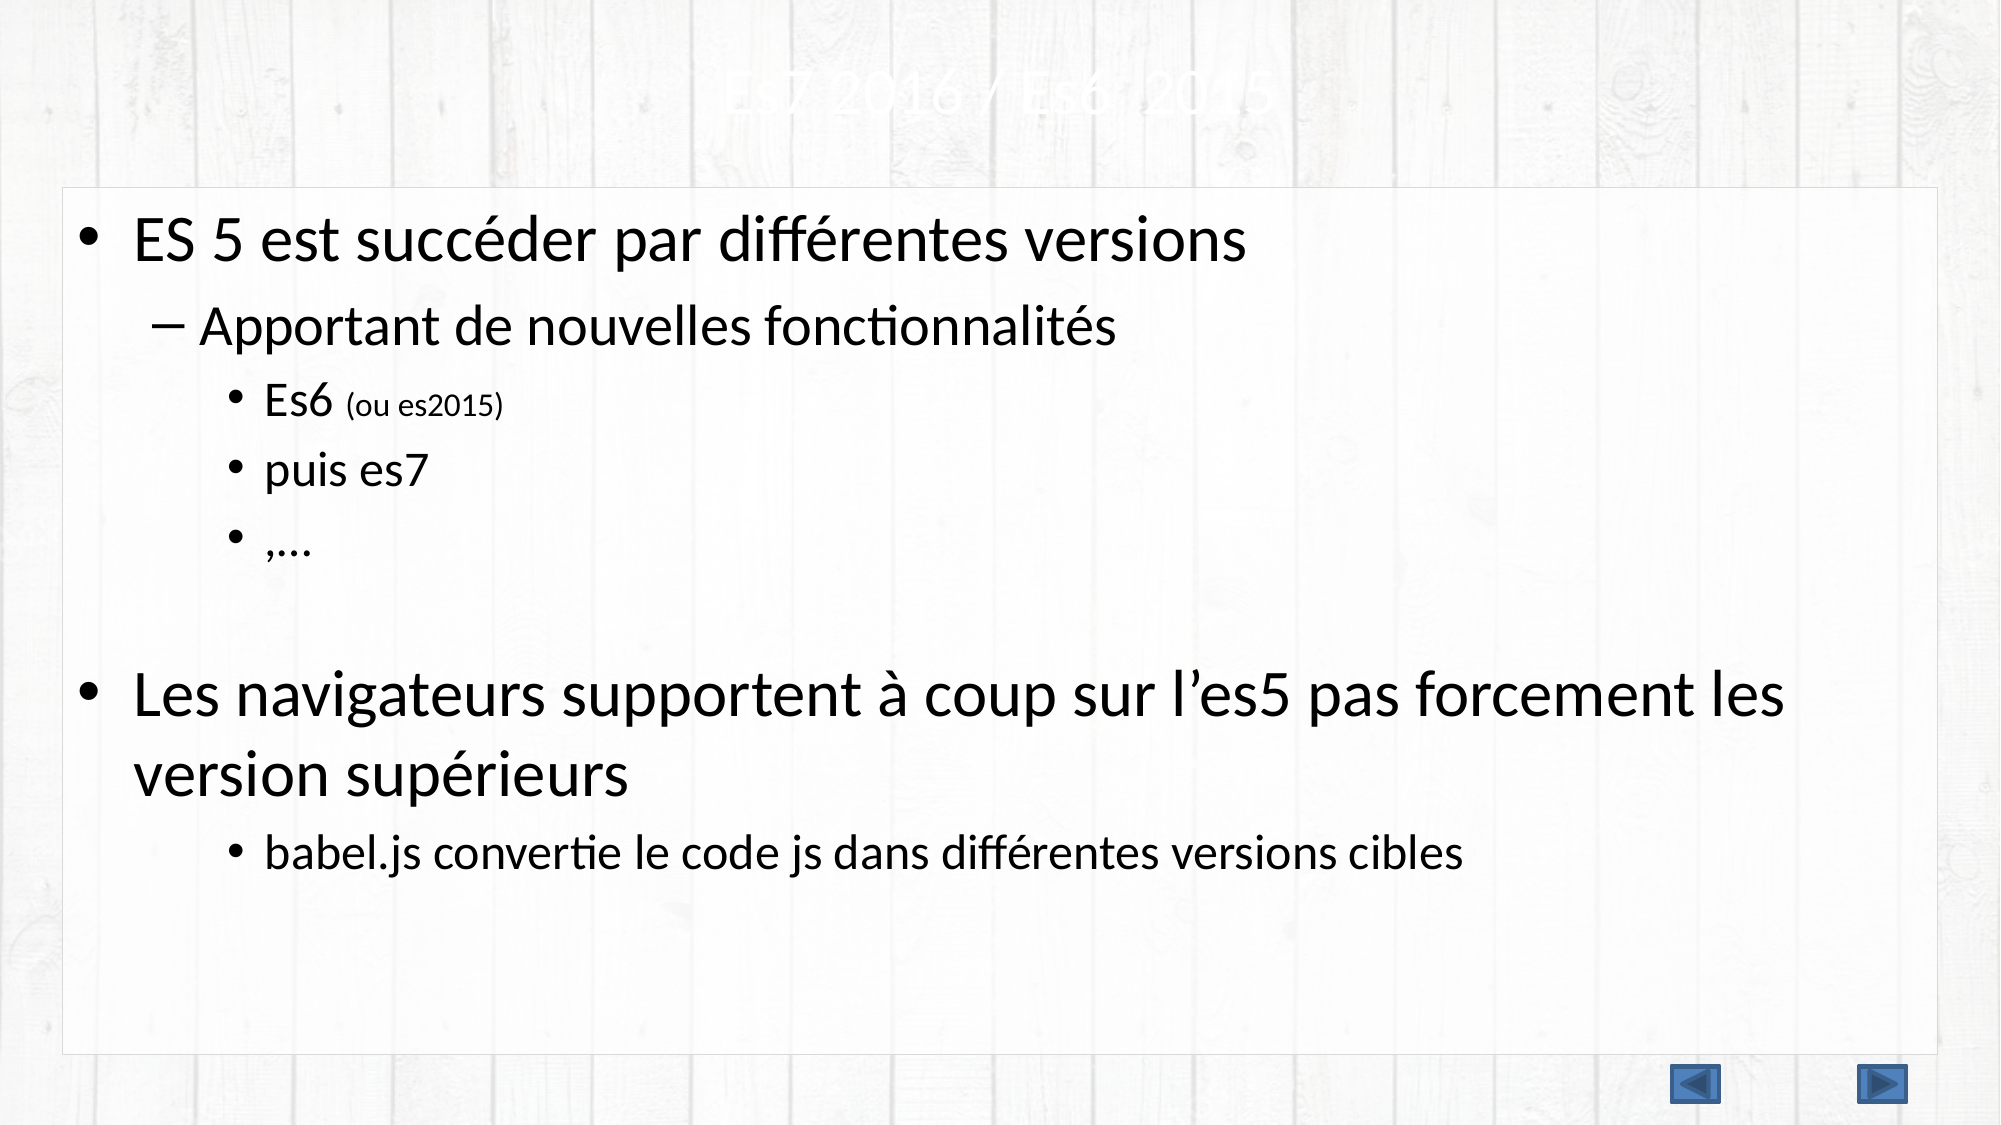

# Es7 2016 / Es6  2015
ES 5 est succéder par différentes versions
Apportant de nouvelles fonctionnalités
Es6 (ou es2015)
puis es7
,…

Les navigateurs supportent à coup sur l’es5 pas forcement les version supérieurs
babel.js convertie le code js dans différentes versions cibles